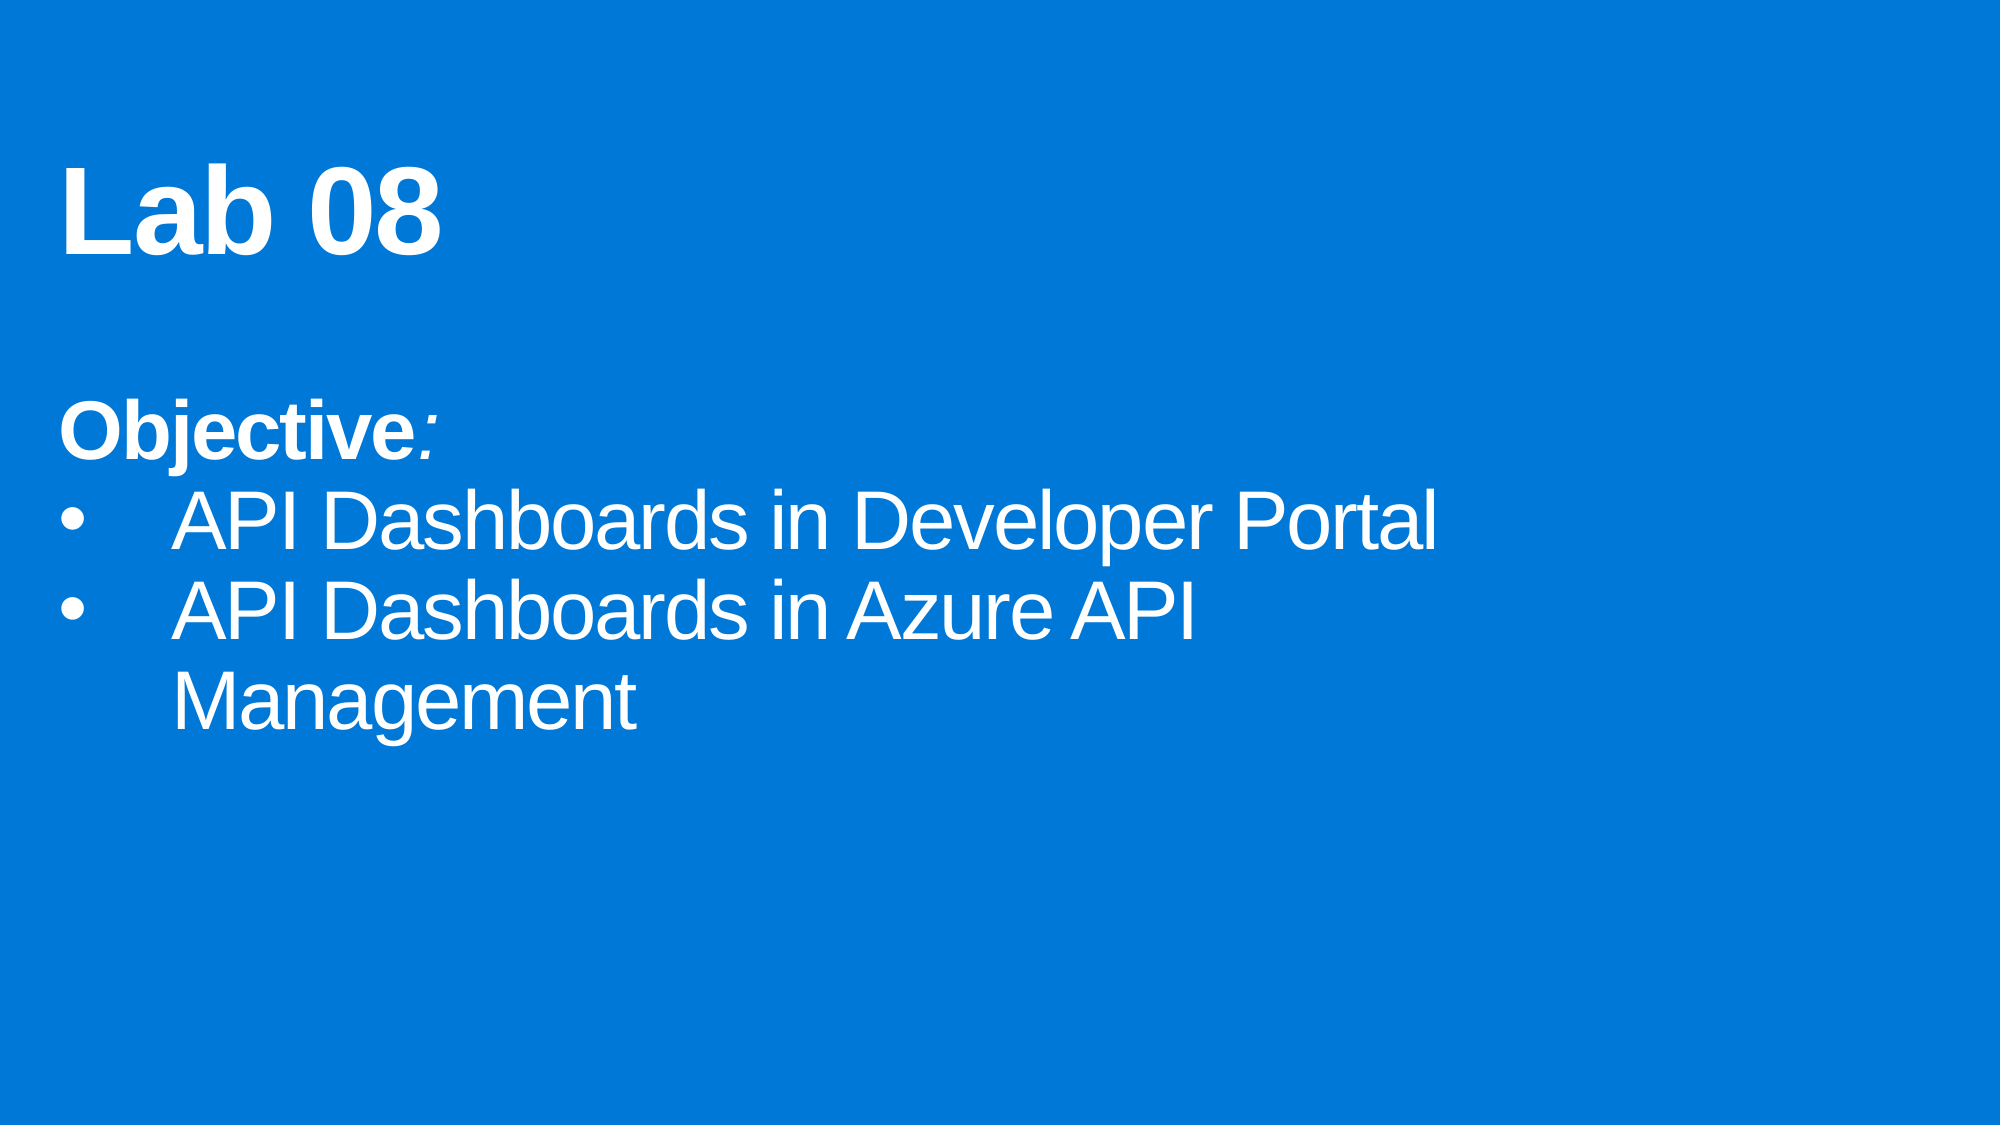

Lab 08

Objective:
API Dashboards in Developer Portal
API Dashboards in Azure API Management